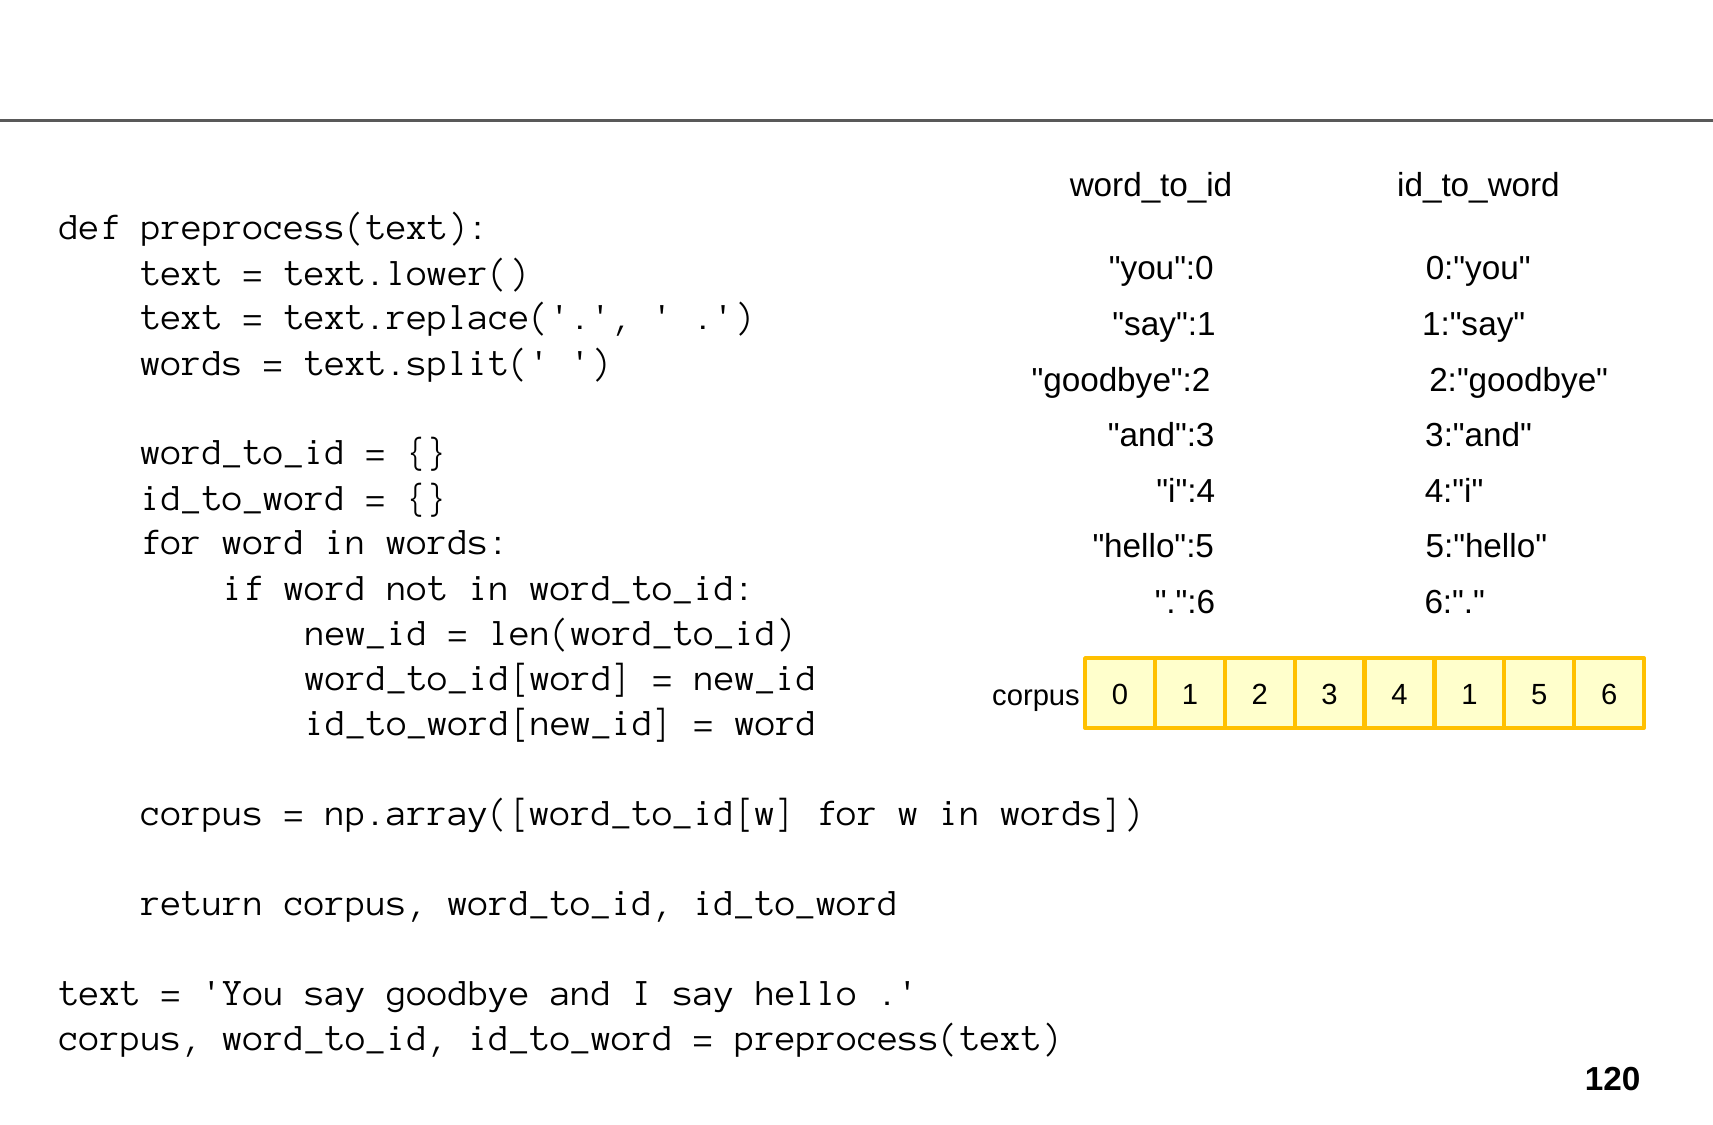

word_to_id
id_to_word
def preprocess(text):
    text = text.lower()
    text = text.replace('.', ' .')
    words = text.split(' ')

    word_to_id = {}
    id_to_word = {}
    for word in words:
        if word not in word_to_id:
            new_id = len(word_to_id)
            word_to_id[word] = new_id
            id_to_word[new_id] = word

    corpus = np.array([word_to_id[w] for w in words])

    return corpus, word_to_id, id_to_word

text = 'You say goodbye and I say hello .'
corpus, word_to_id, id_to_word = preprocess(text)
"you":0
0:"you"
"say":1
1:"say"
"goodbye":2
2:"goodbye"
"and":3
3:"and"
"i":4
4:"i"
"hello":5
5:"hello"
".":6
6:"."
0
1
2
3
4
1
5
6
corpus